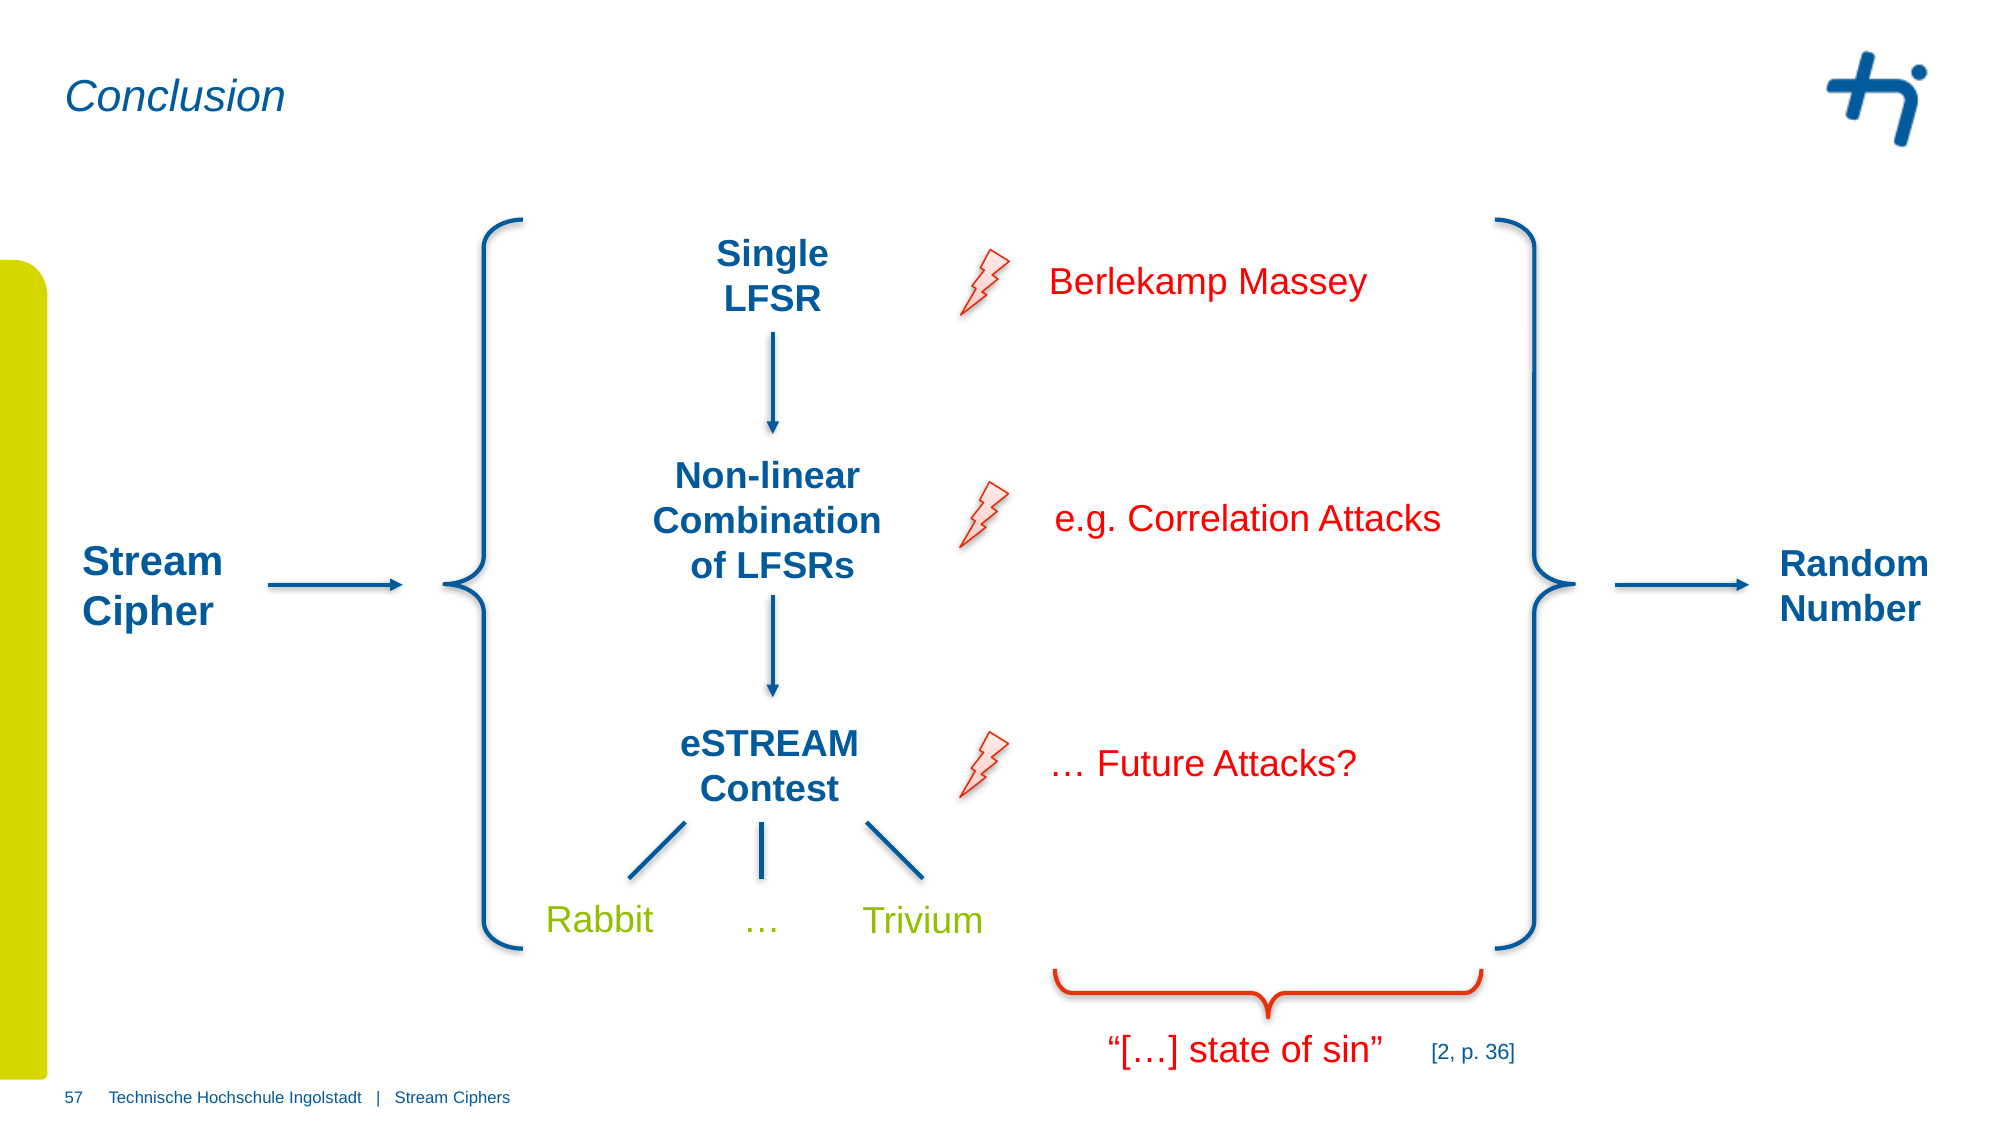

# Conclusion

Single
LFSR

Berlekamp Massey
Non-linear
Combination
of LFSRs

e.g. Correlation Attacks
Stream
Cipher
Random
Number
eSTREAM
Contest

… Future Attacks?

Rabbit
…
Trivium
“[…] state of sin”
[2, p. 36]
57